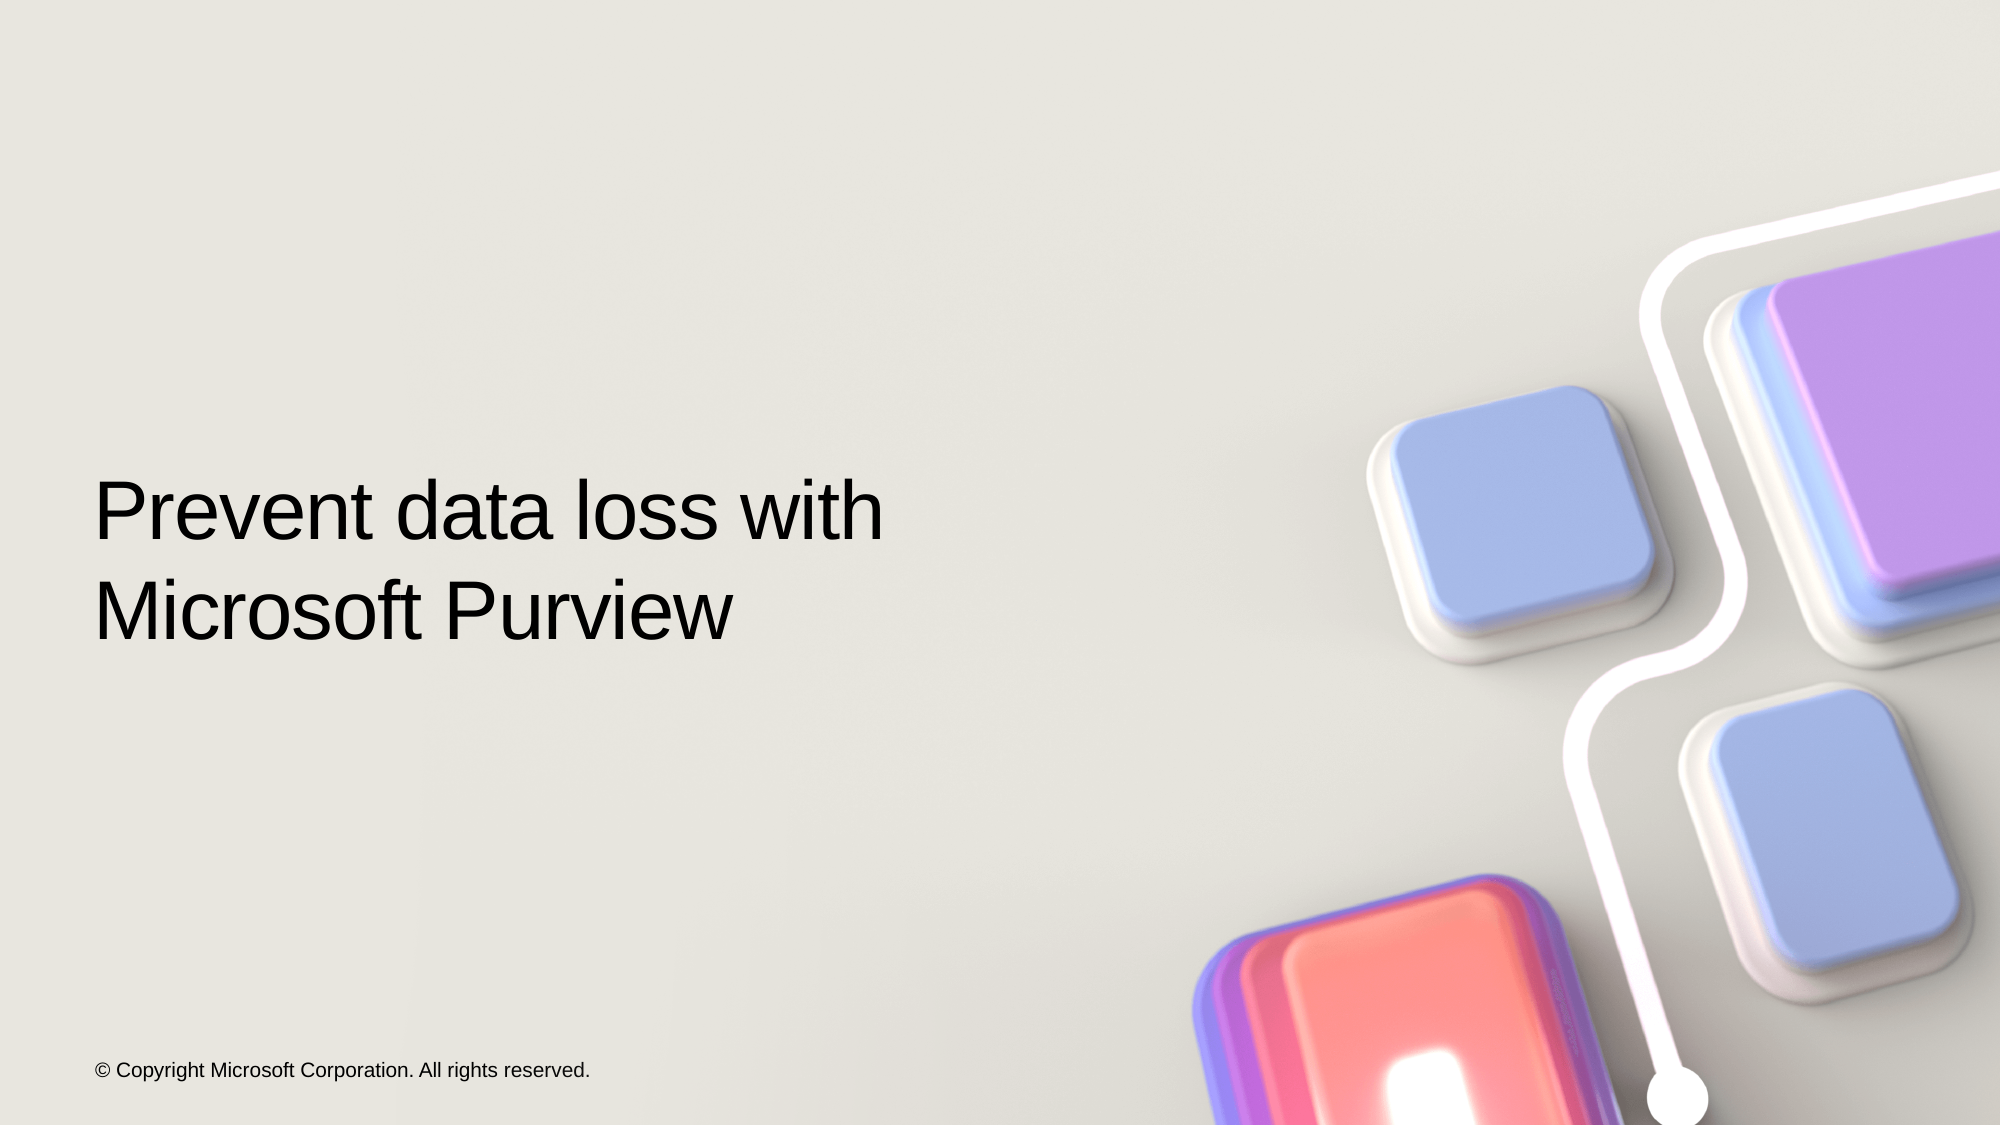

# Prevent data loss with Microsoft Purview